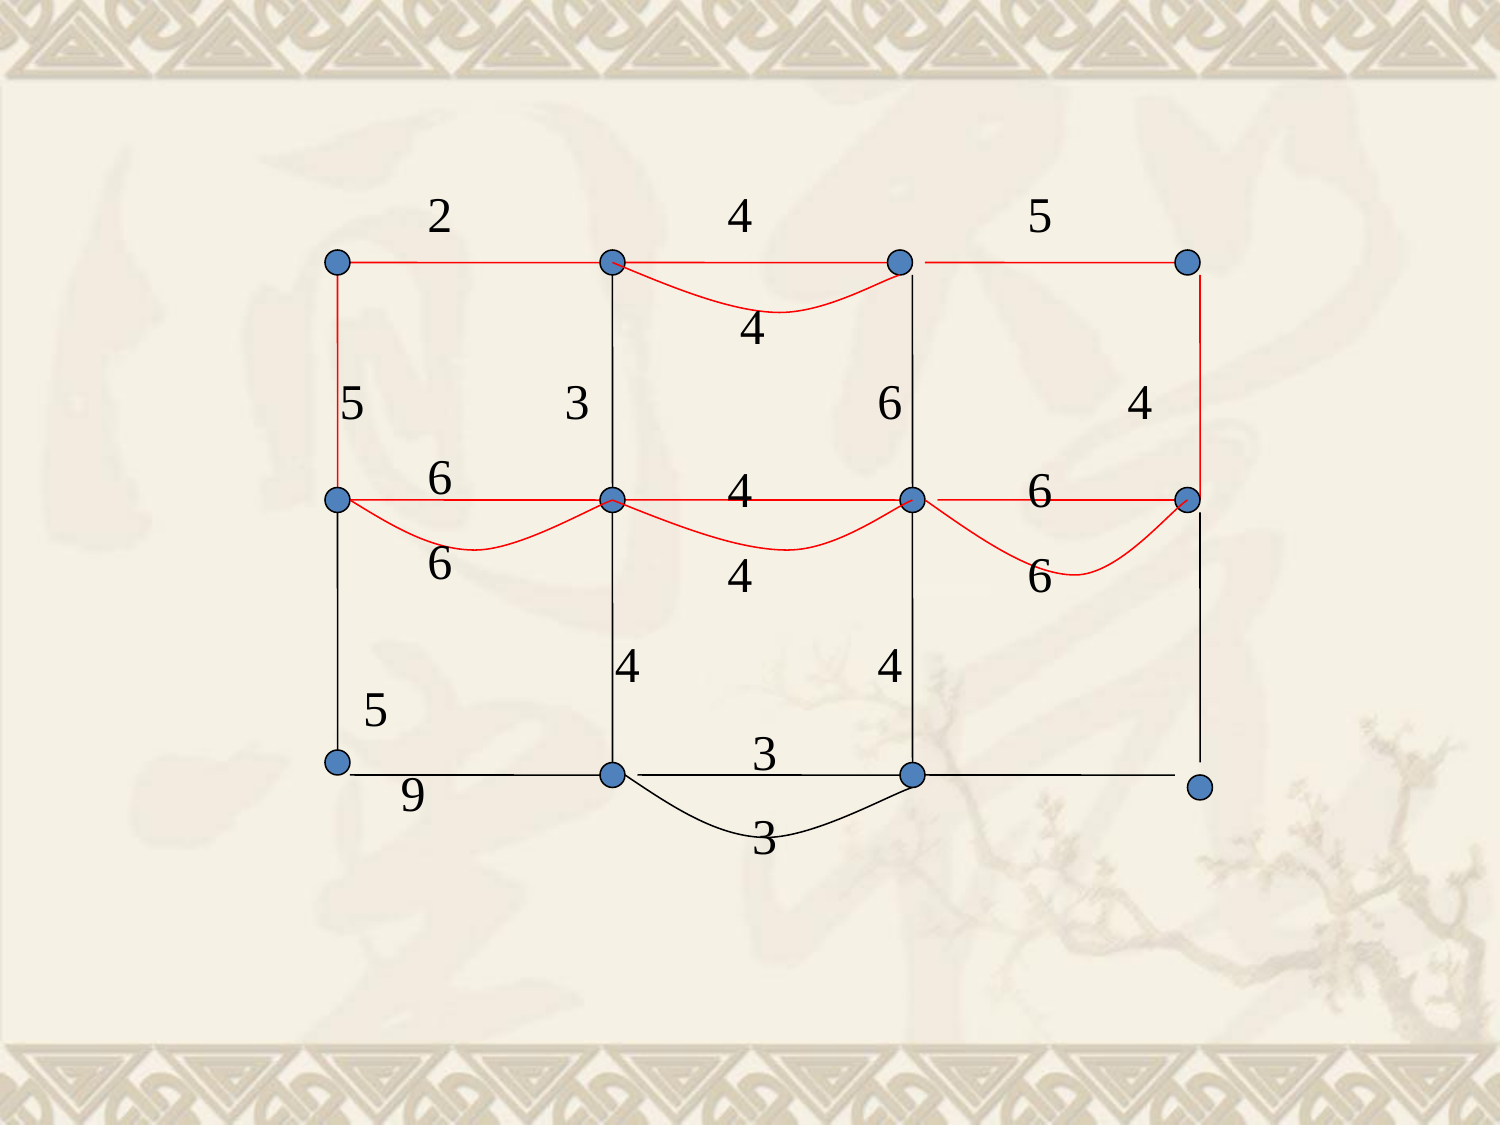

4                      5

4
5                3                       6                  4
6
6
4
4
6
6

               4
5
   9
   3
   3